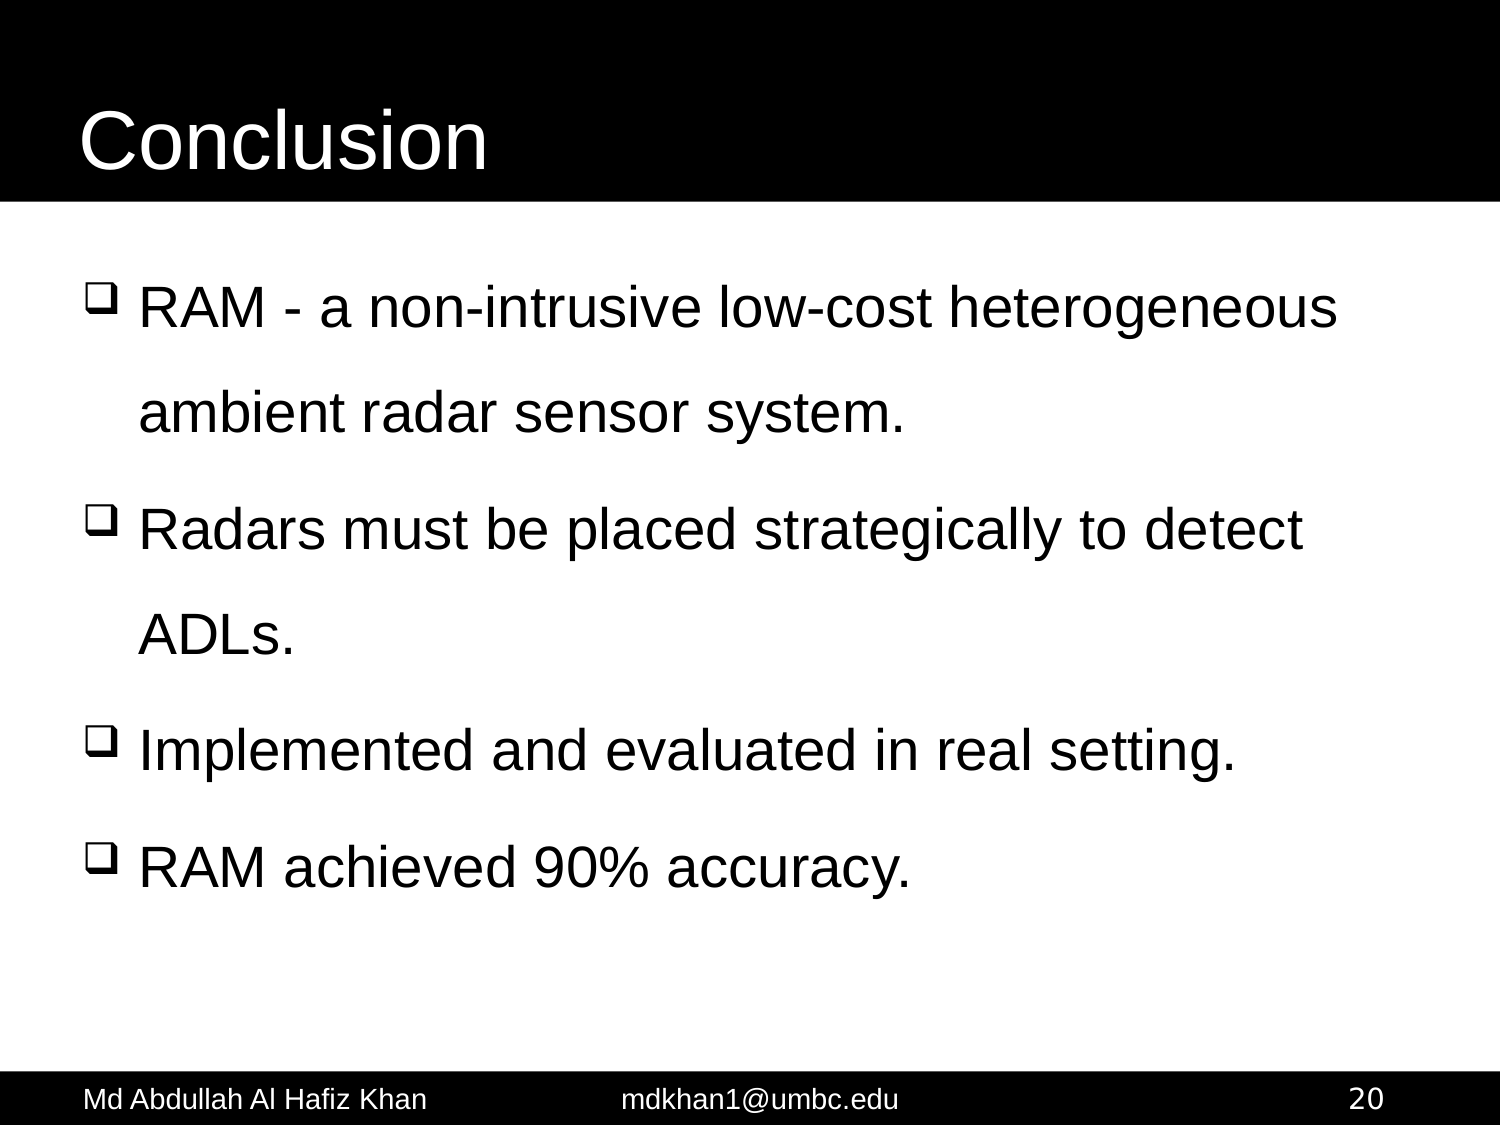

# Conclusion
RAM - a non-intrusive low-cost heterogeneous ambient radar sensor system.
Radars must be placed strategically to detect ADLs.
Implemented and evaluated in real setting.
RAM achieved 90% accuracy.
20